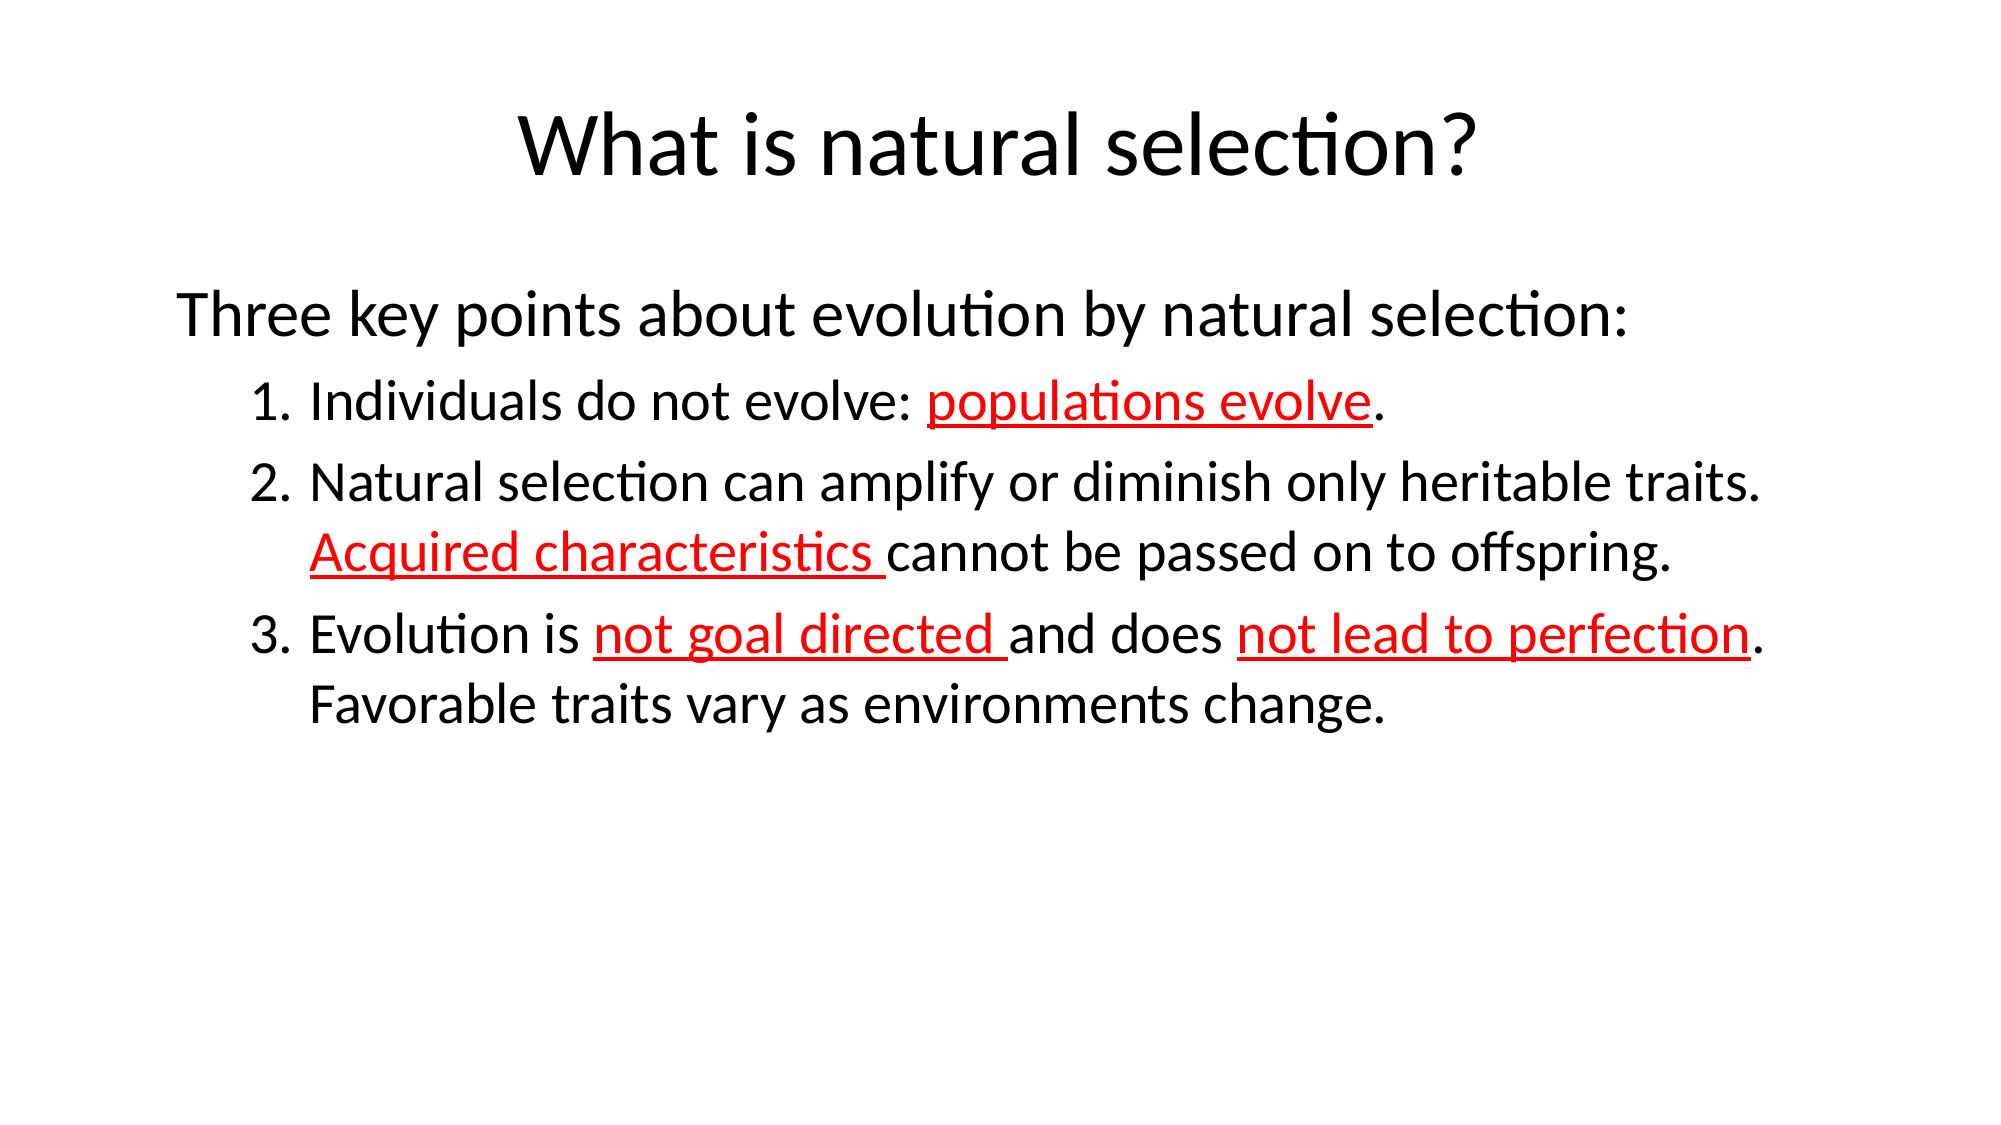

# What is natural selection?
Three key points about evolution by natural selection:
Individuals do not evolve: populations evolve.
Natural selection can amplify or diminish only heritable traits. Acquired characteristics cannot be passed on to offspring.
Evolution is not goal directed and does not lead to perfection. Favorable traits vary as environments change.